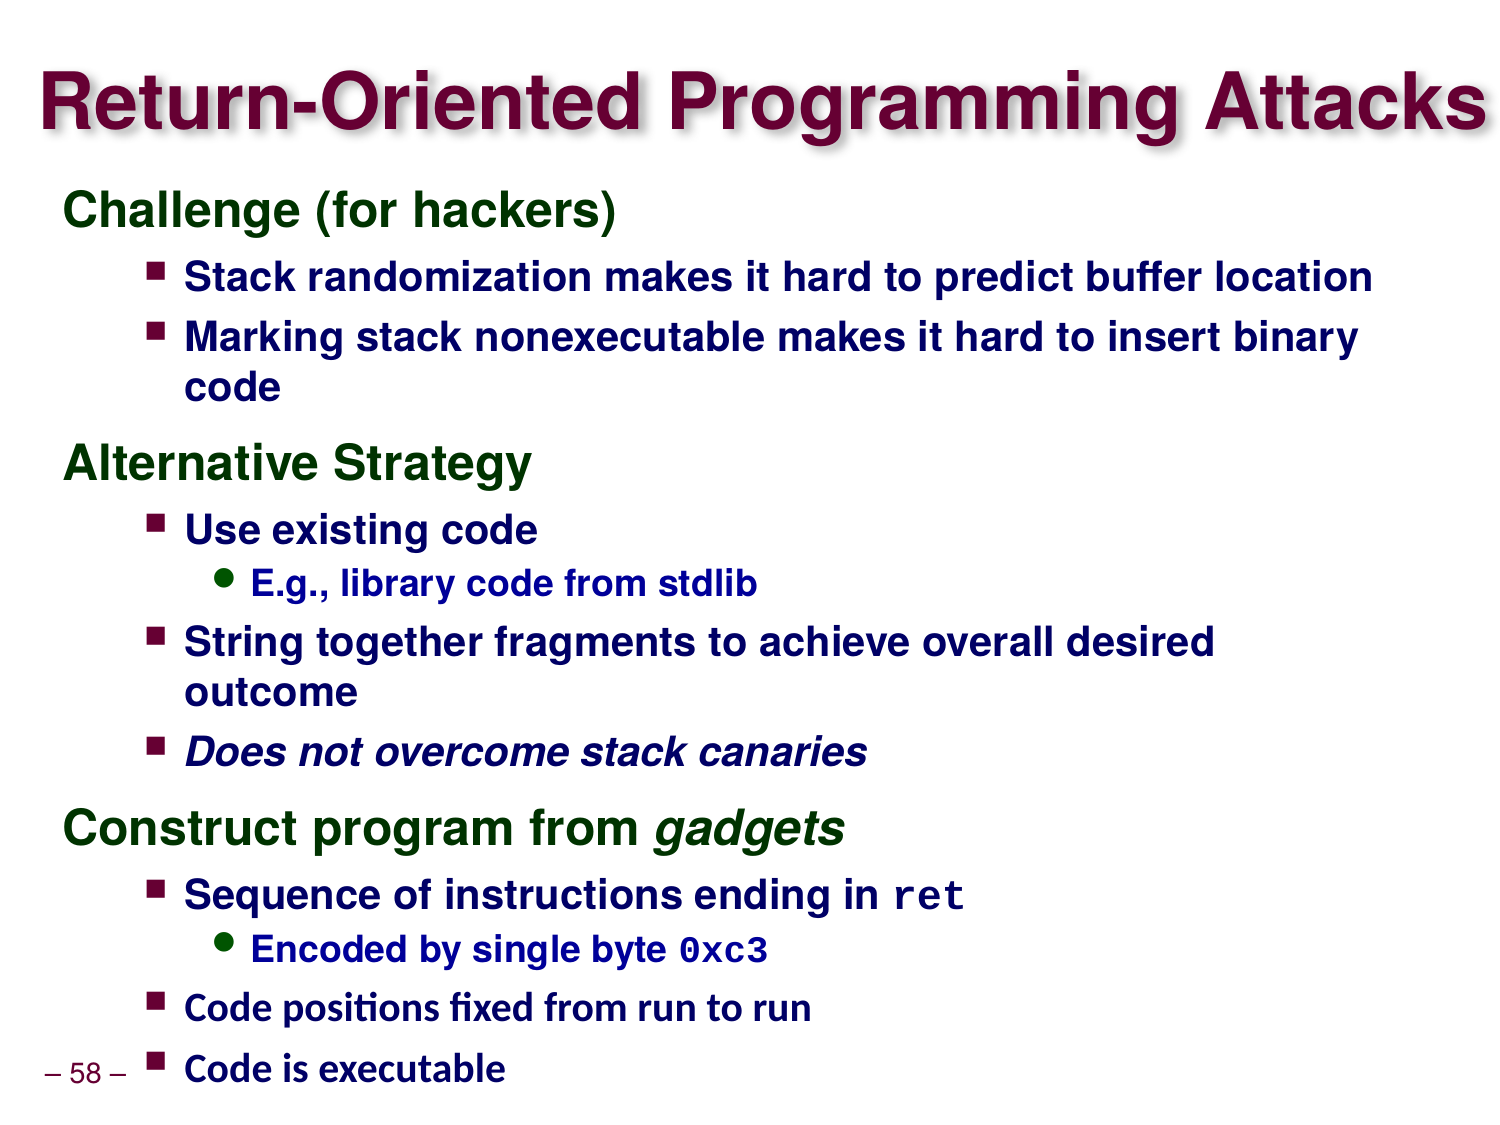

# Return-Oriented Programming Attacks
Challenge (for hackers)
Stack randomization makes it hard to predict buffer location
Marking stack nonexecutable makes it hard to insert binary code
Alternative Strategy
Use existing code
E.g., library code from stdlib
String together fragments to achieve overall desired outcome
Does not overcome stack canaries
Construct program from gadgets
Sequence of instructions ending in ret
Encoded by single byte 0xc3
Code positions fixed from run to run
Code is executable